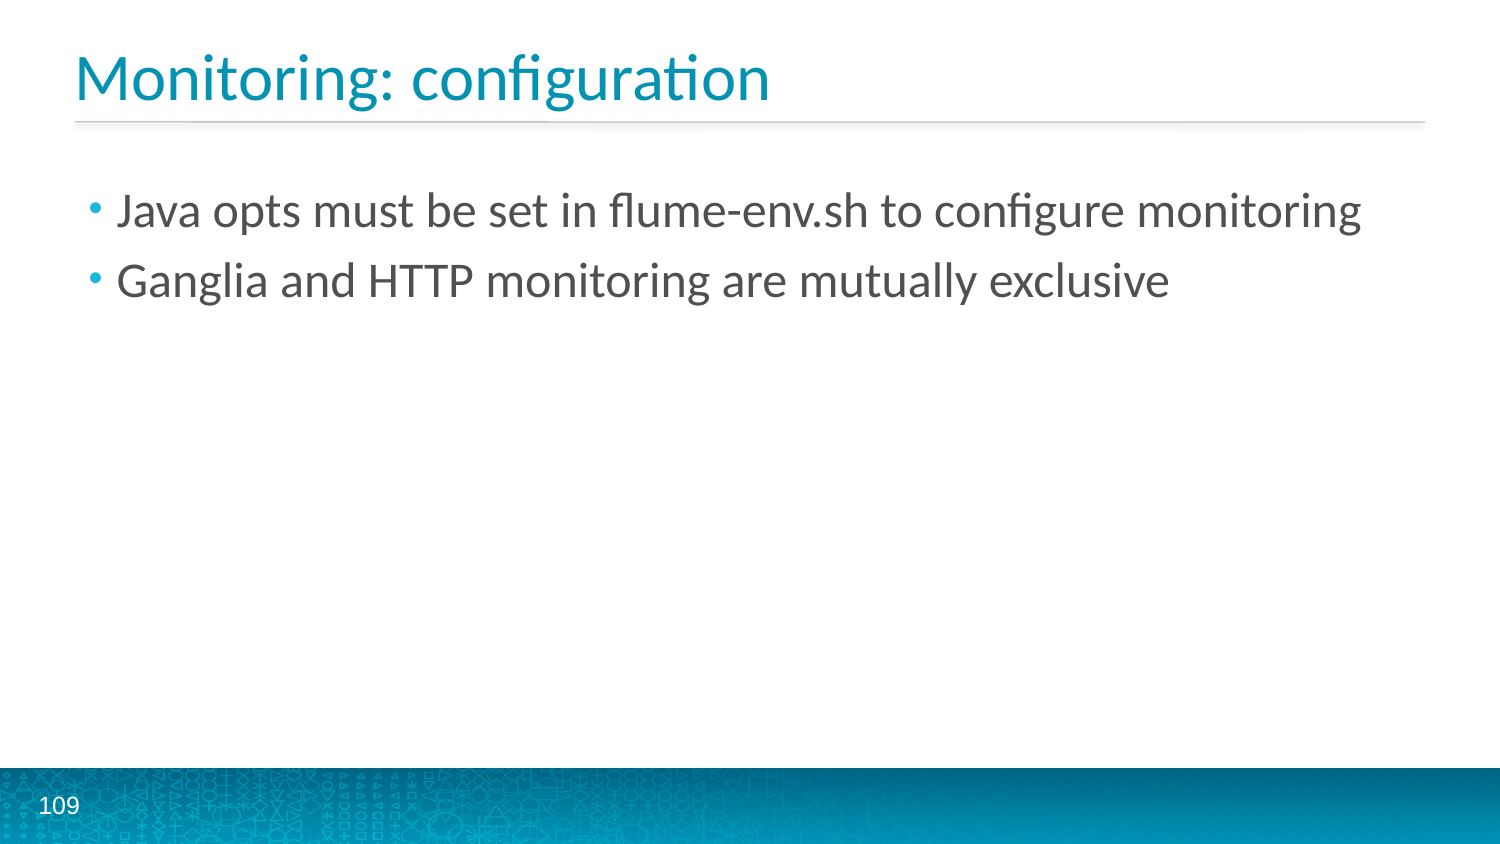

# Monitoring: configuration
Java opts must be set in flume-env.sh to configure monitoring
Ganglia and HTTP monitoring are mutually exclusive
109